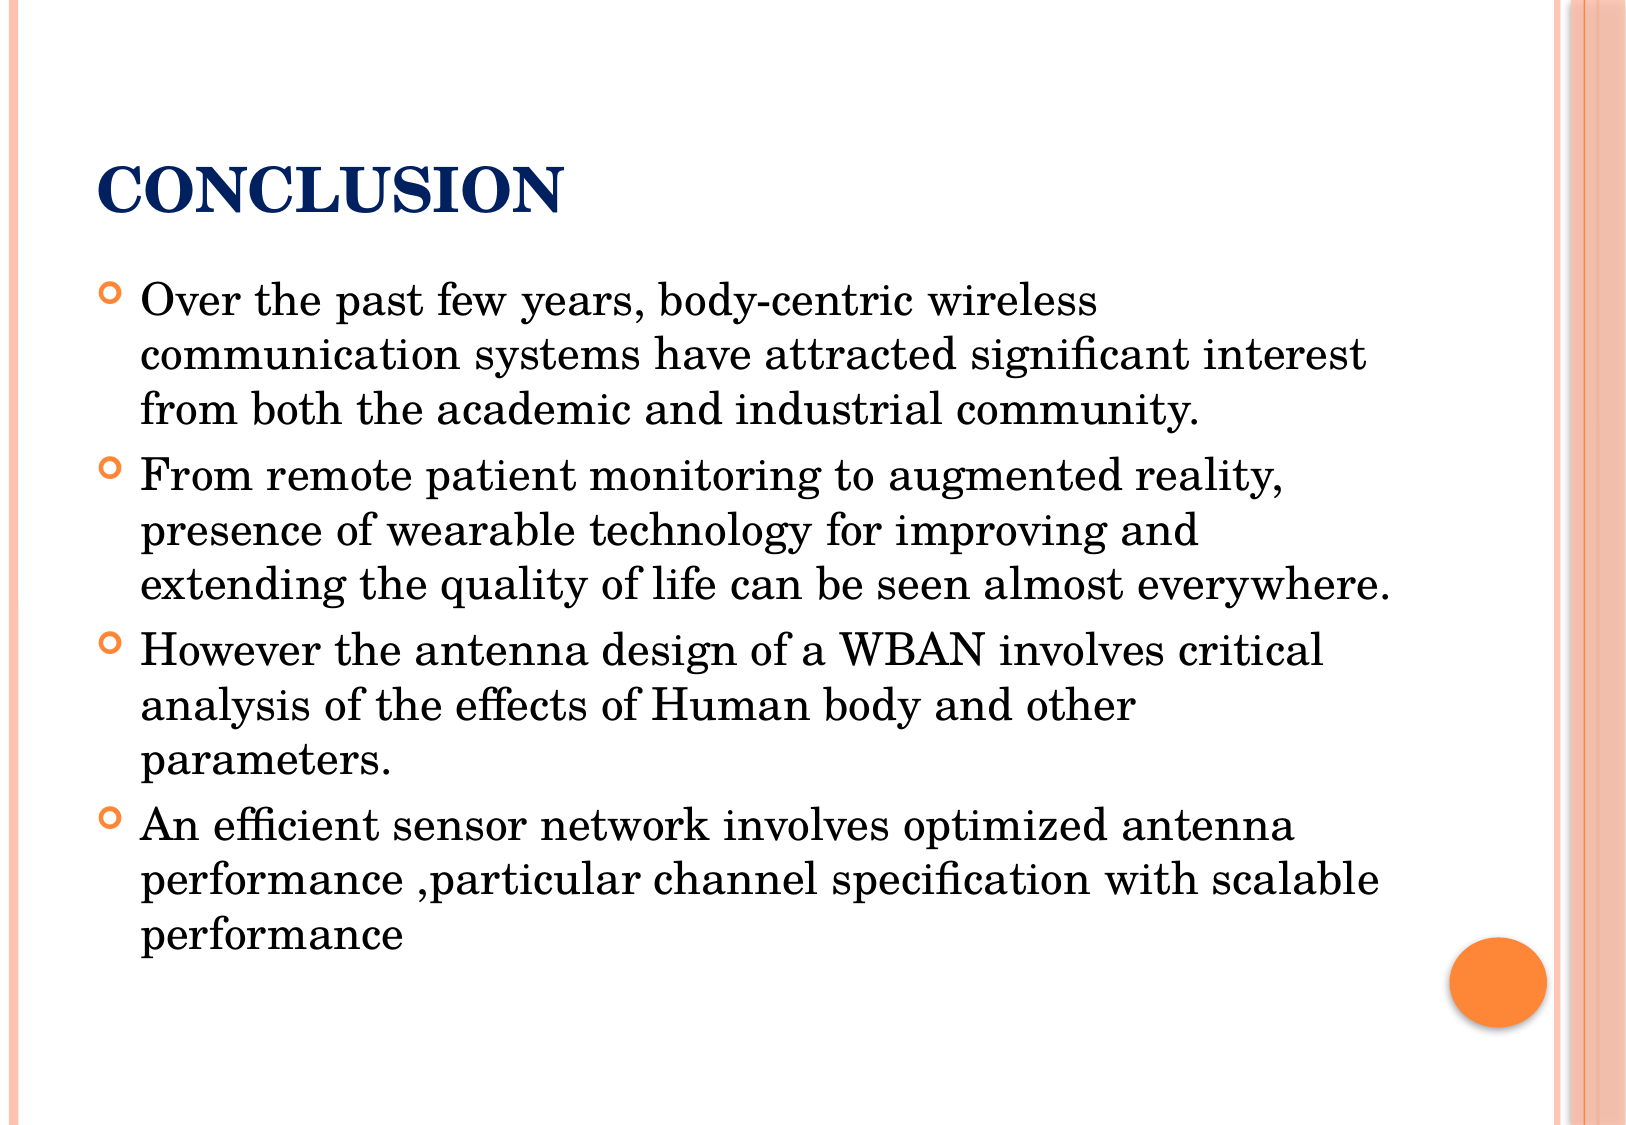

# Conclusion
Over the past few years, body-centric wireless communication systems have attracted significant interest from both the academic and industrial community.
From remote patient monitoring to augmented reality, presence of wearable technology for improving and extending the quality of life can be seen almost everywhere.
However the antenna design of a WBAN involves critical analysis of the effects of Human body and other parameters.
An efficient sensor network involves optimized antenna performance ,particular channel specification with scalable performance